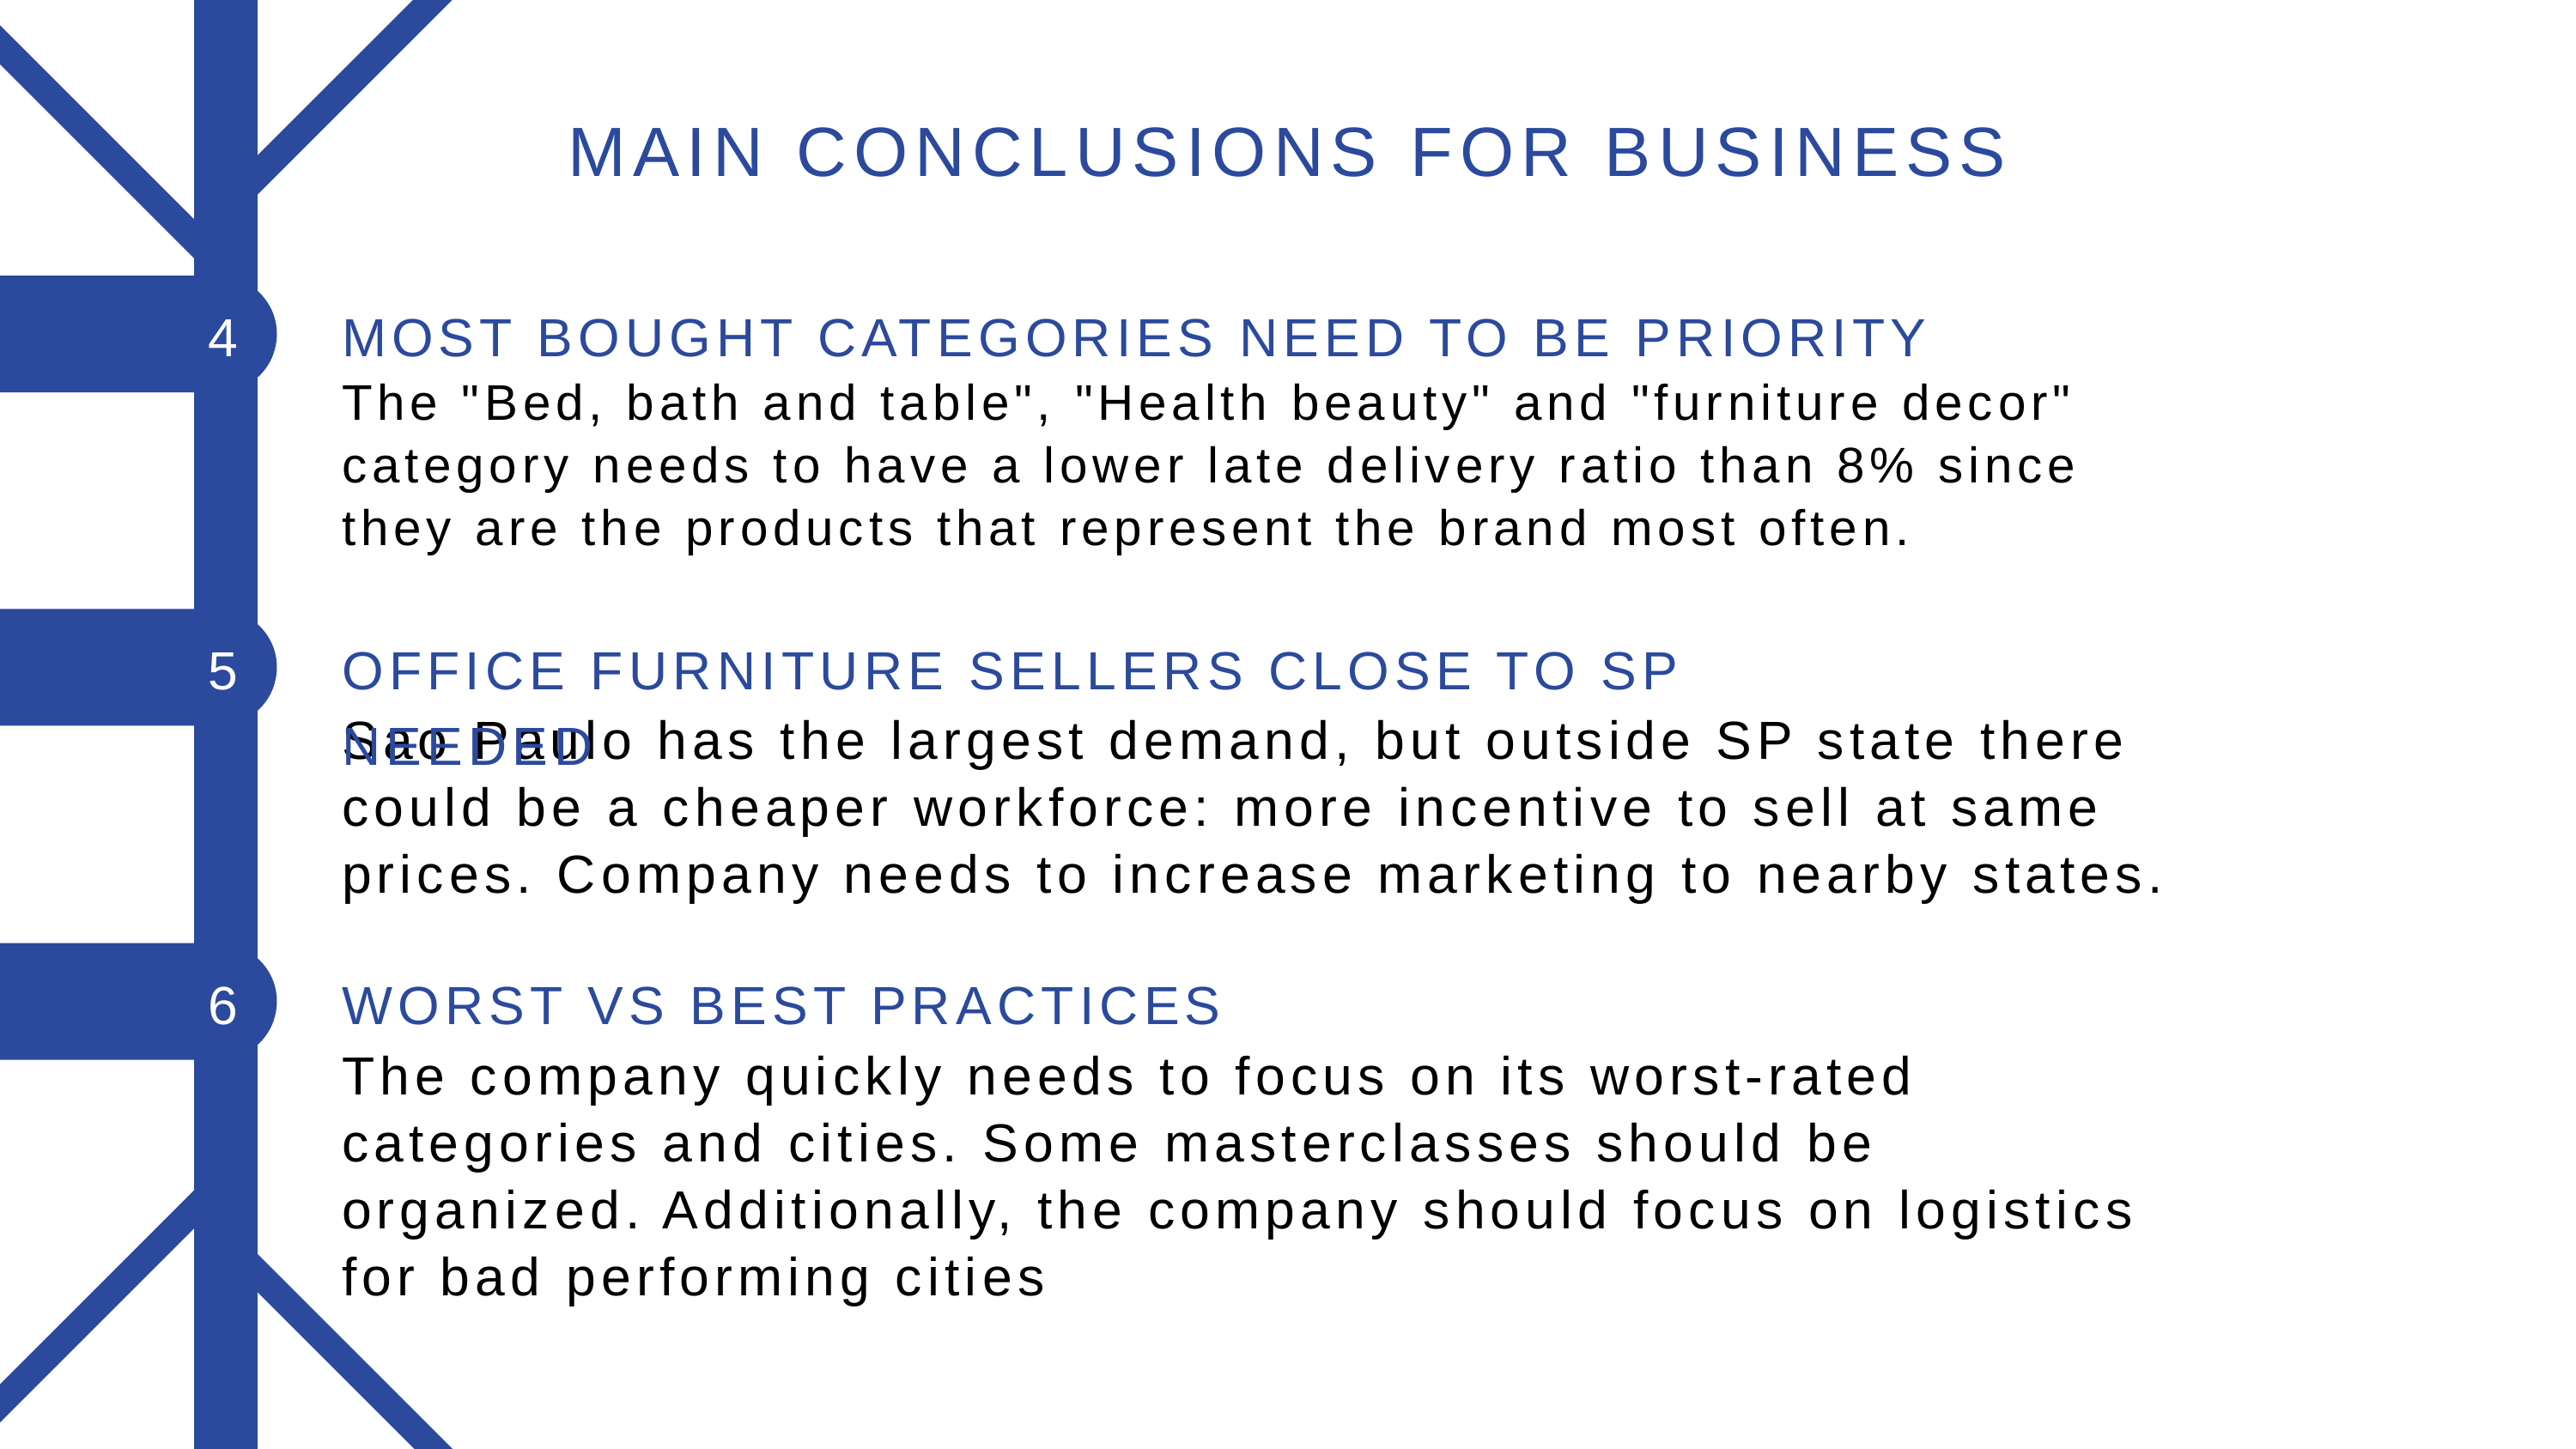

MAIN CONCLUSIONS FOR BUSINESS

4
MOST BOUGHT CATEGORIES NEED TO BE PRIORITY
The "Bed, bath and table", "Health beauty" and "furniture decor" category needs to have a lower late delivery ratio than 8% since they are the products that represent the brand most often.

5
OFFICE FURNITURE SELLERS CLOSE TO SP NEEDED
Sao Paulo has the largest demand, but outside SP state there could be a cheaper workforce: more incentive to sell at same prices. Company needs to increase marketing to nearby states.

6

WORST VS BEST PRACTICES
The company quickly needs to focus on its worst-rated categories and cities. Some masterclasses should be organized. Additionally, the company should focus on logistics for bad performing cities